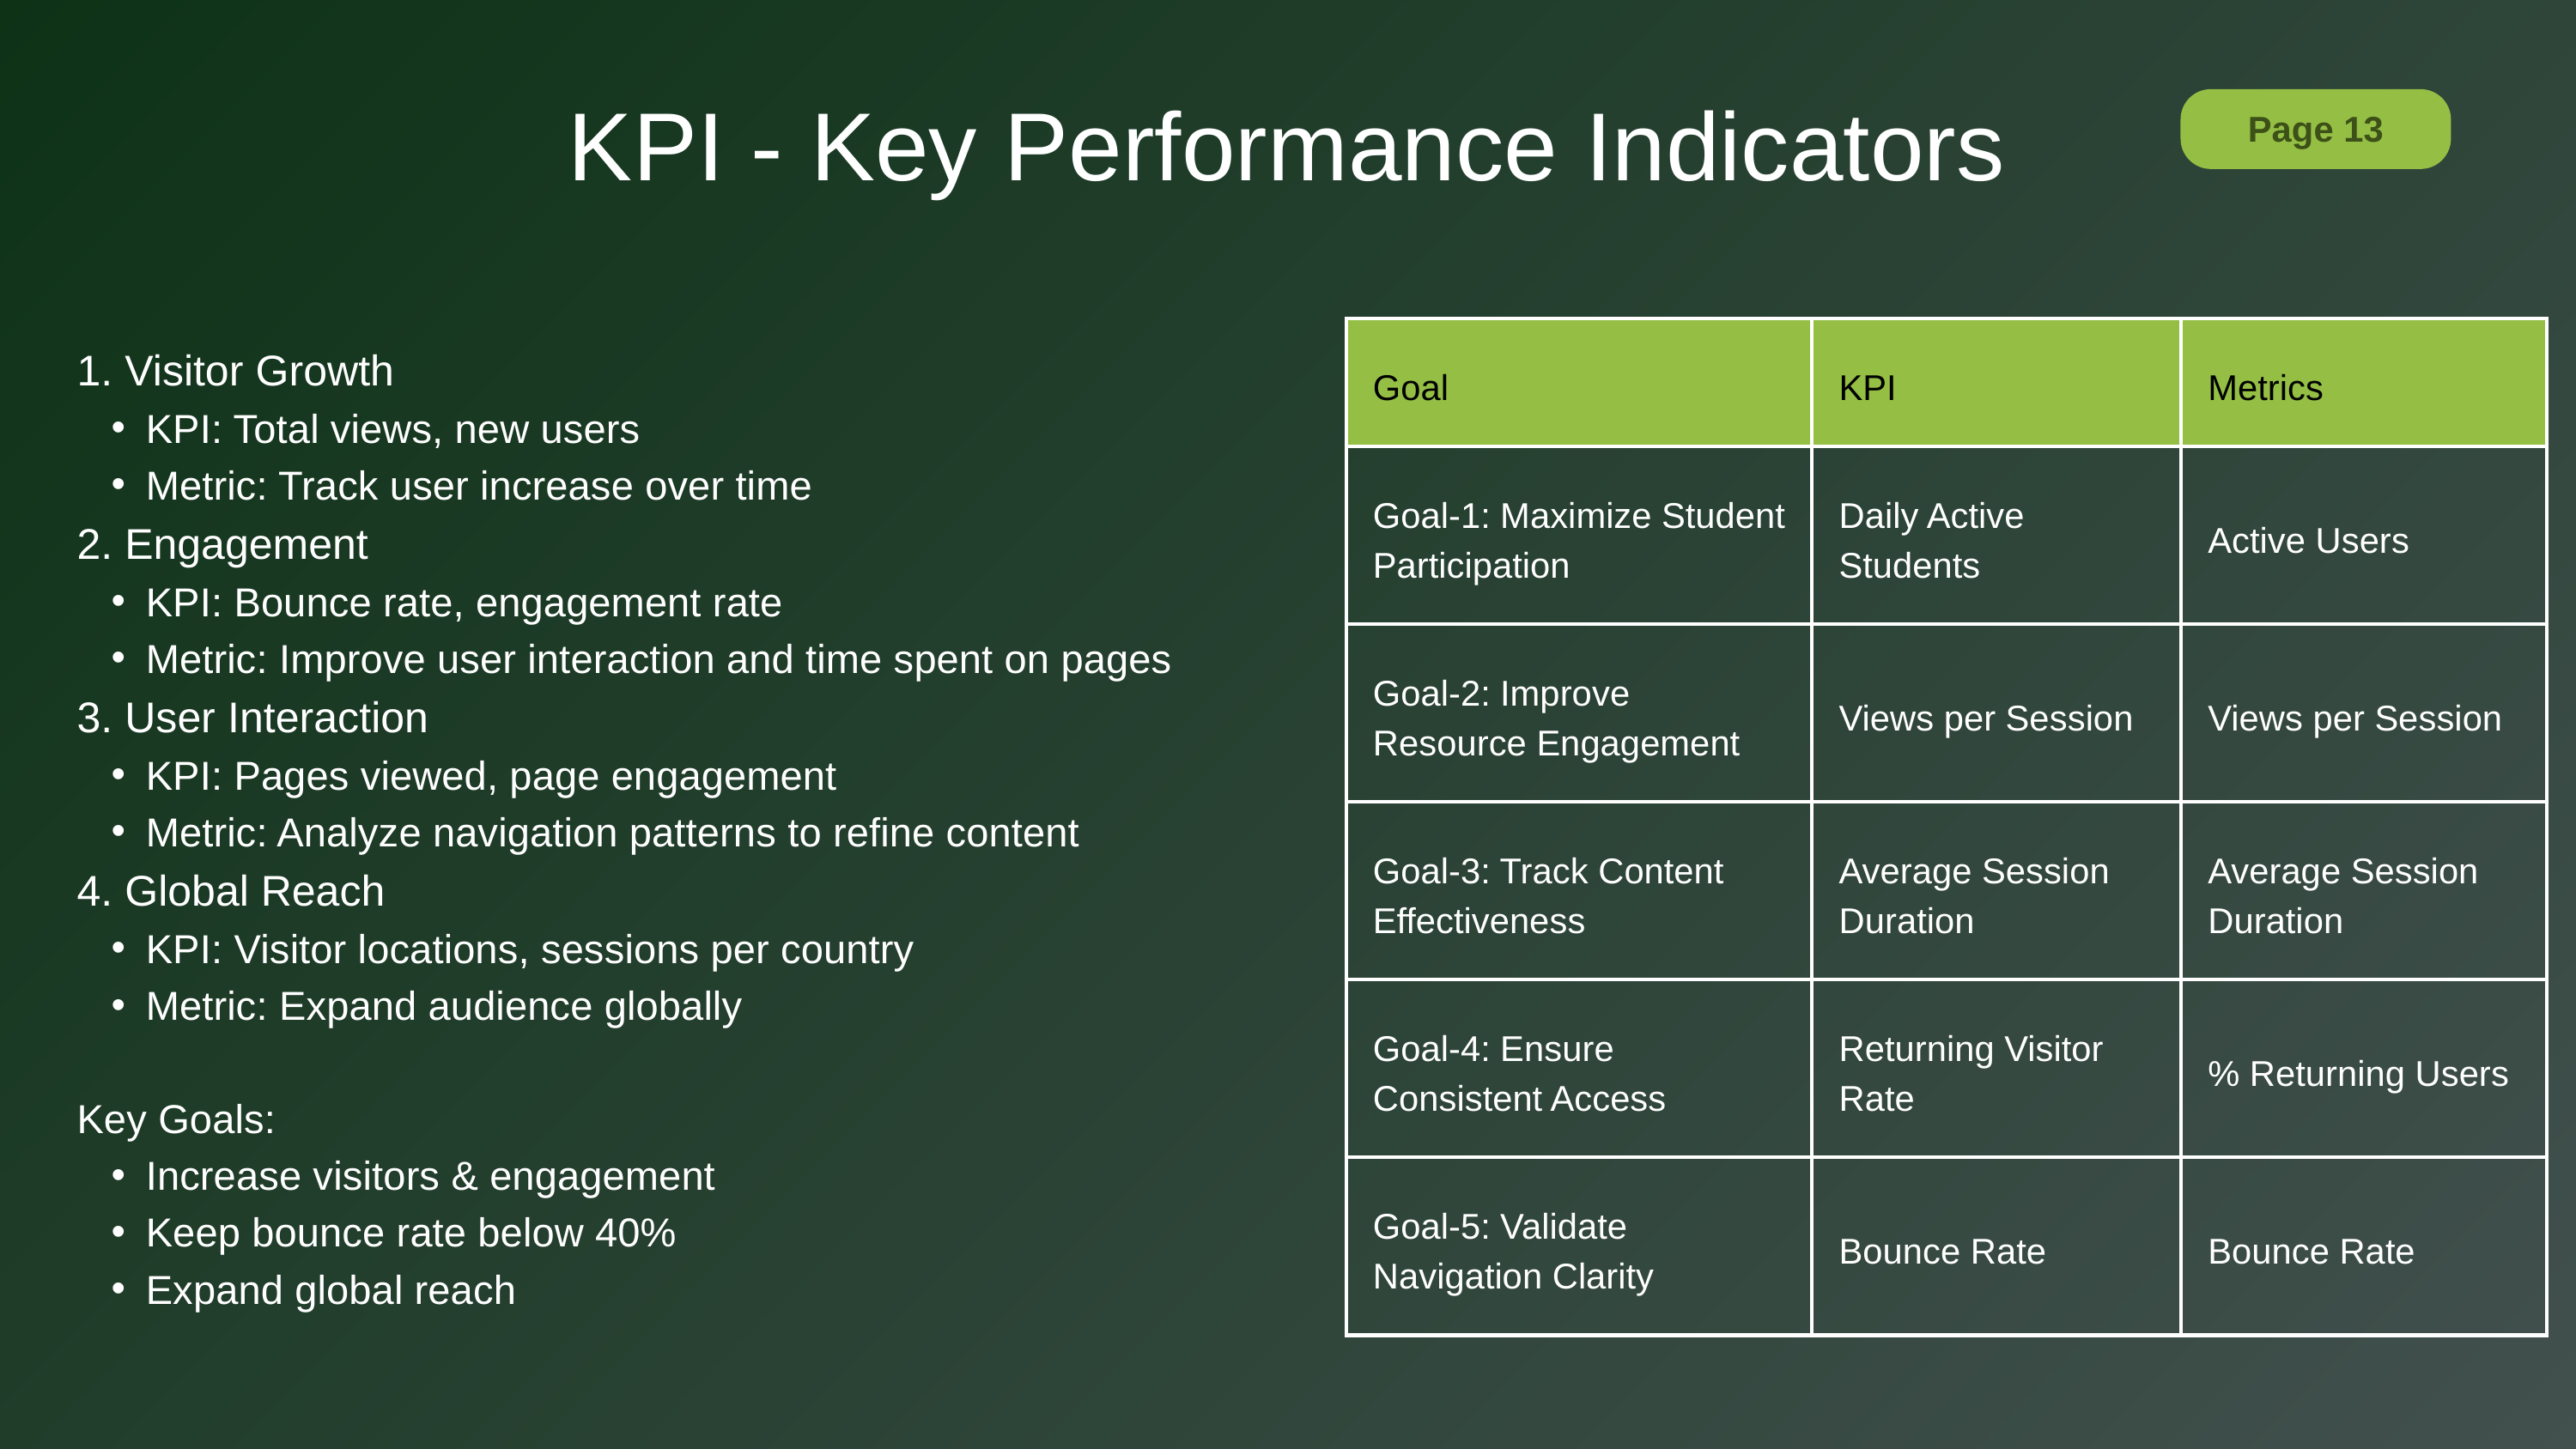

KPI - Key Performance Indicators

Page 13

| Goal | KPI | Metrics |
| --- | --- | --- |
| Goal-1: Maximize Student Participation | Daily Active Students | Active Users |
| Goal-2: Improve Resource Engagement | Views per Session | Views per Session |
| Goal-3: Track Content Effectiveness | Average Session Duration | Average Session Duration |
| Goal-4: Ensure Consistent Access | Returning Visitor Rate | % Returning Users |
| Goal-5: Validate Navigation Clarity | Bounce Rate | Bounce Rate |
1. Visitor Growth
KPI: Total views, new users
Metric: Track user increase over time
2. Engagement
KPI: Bounce rate, engagement rate
Metric: Improve user interaction and time spent on pages
3. User Interaction
KPI: Pages viewed, page engagement
Metric: Analyze navigation patterns to refine content
4. Global Reach
KPI: Visitor locations, sessions per country
Metric: Expand audience globally

Key Goals:
Increase visitors & engagement
Keep bounce rate below 40%
Expand global reach